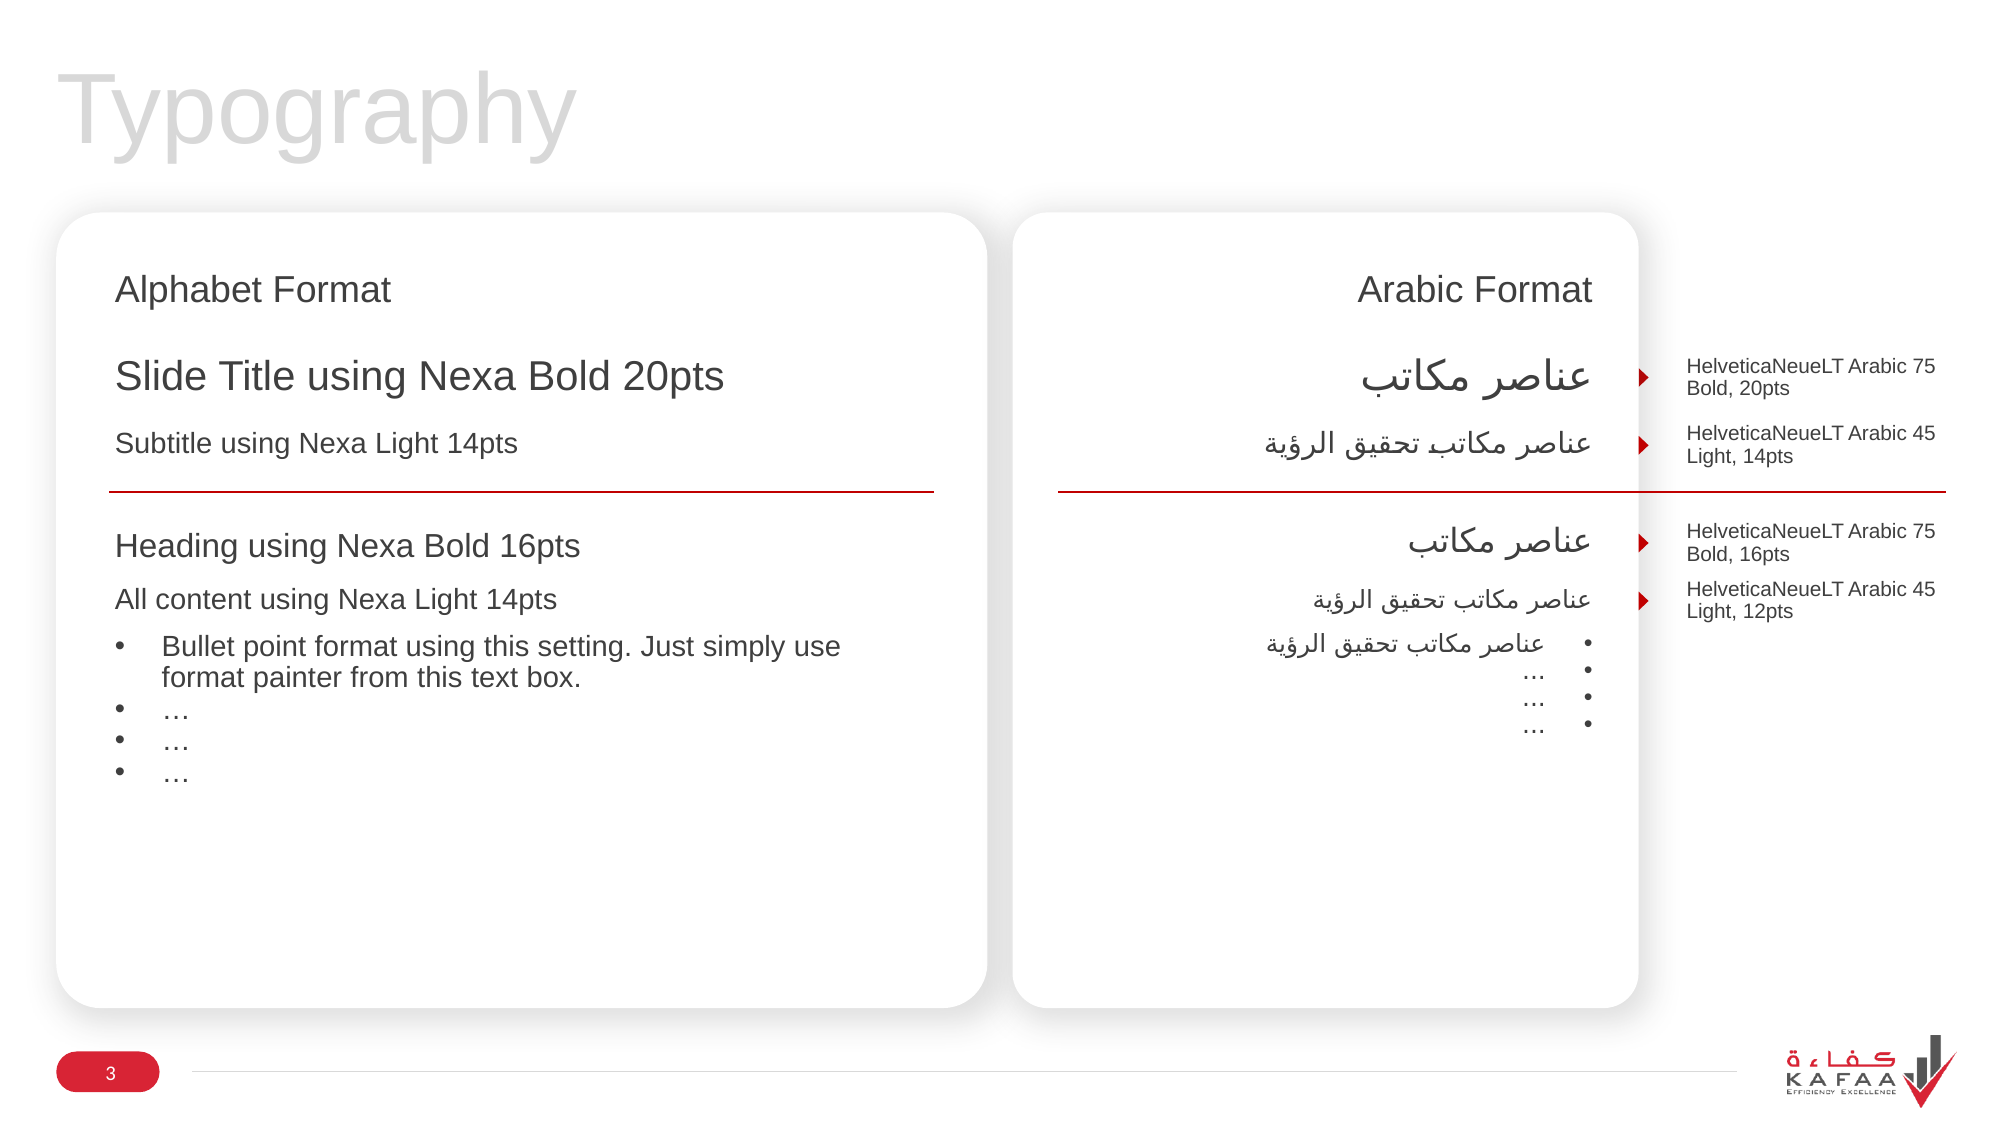

# Typography

Alphabet Format
Arabic Format
Slide Title using Nexa Bold 20pts
عناصر مكاتب
HelveticaNeueLT Arabic 75 Bold, 20pts

HelveticaNeueLT Arabic 45 Light, 14pts
Subtitle using Nexa Light 14pts
عناصر مكاتب تحقيق الرؤية

HelveticaNeueLT Arabic 75 Bold, 16pts
عناصر مكاتب
Heading using Nexa Bold 16pts

HelveticaNeueLT Arabic 45 Light, 12pts
All content using Nexa Light 14pts
عناصر مكاتب تحقيق الرؤية

Bullet point format using this setting. Just simply use format painter from this text box.
…
…
…
عناصر مكاتب تحقيق الرؤية
...
...
...
3